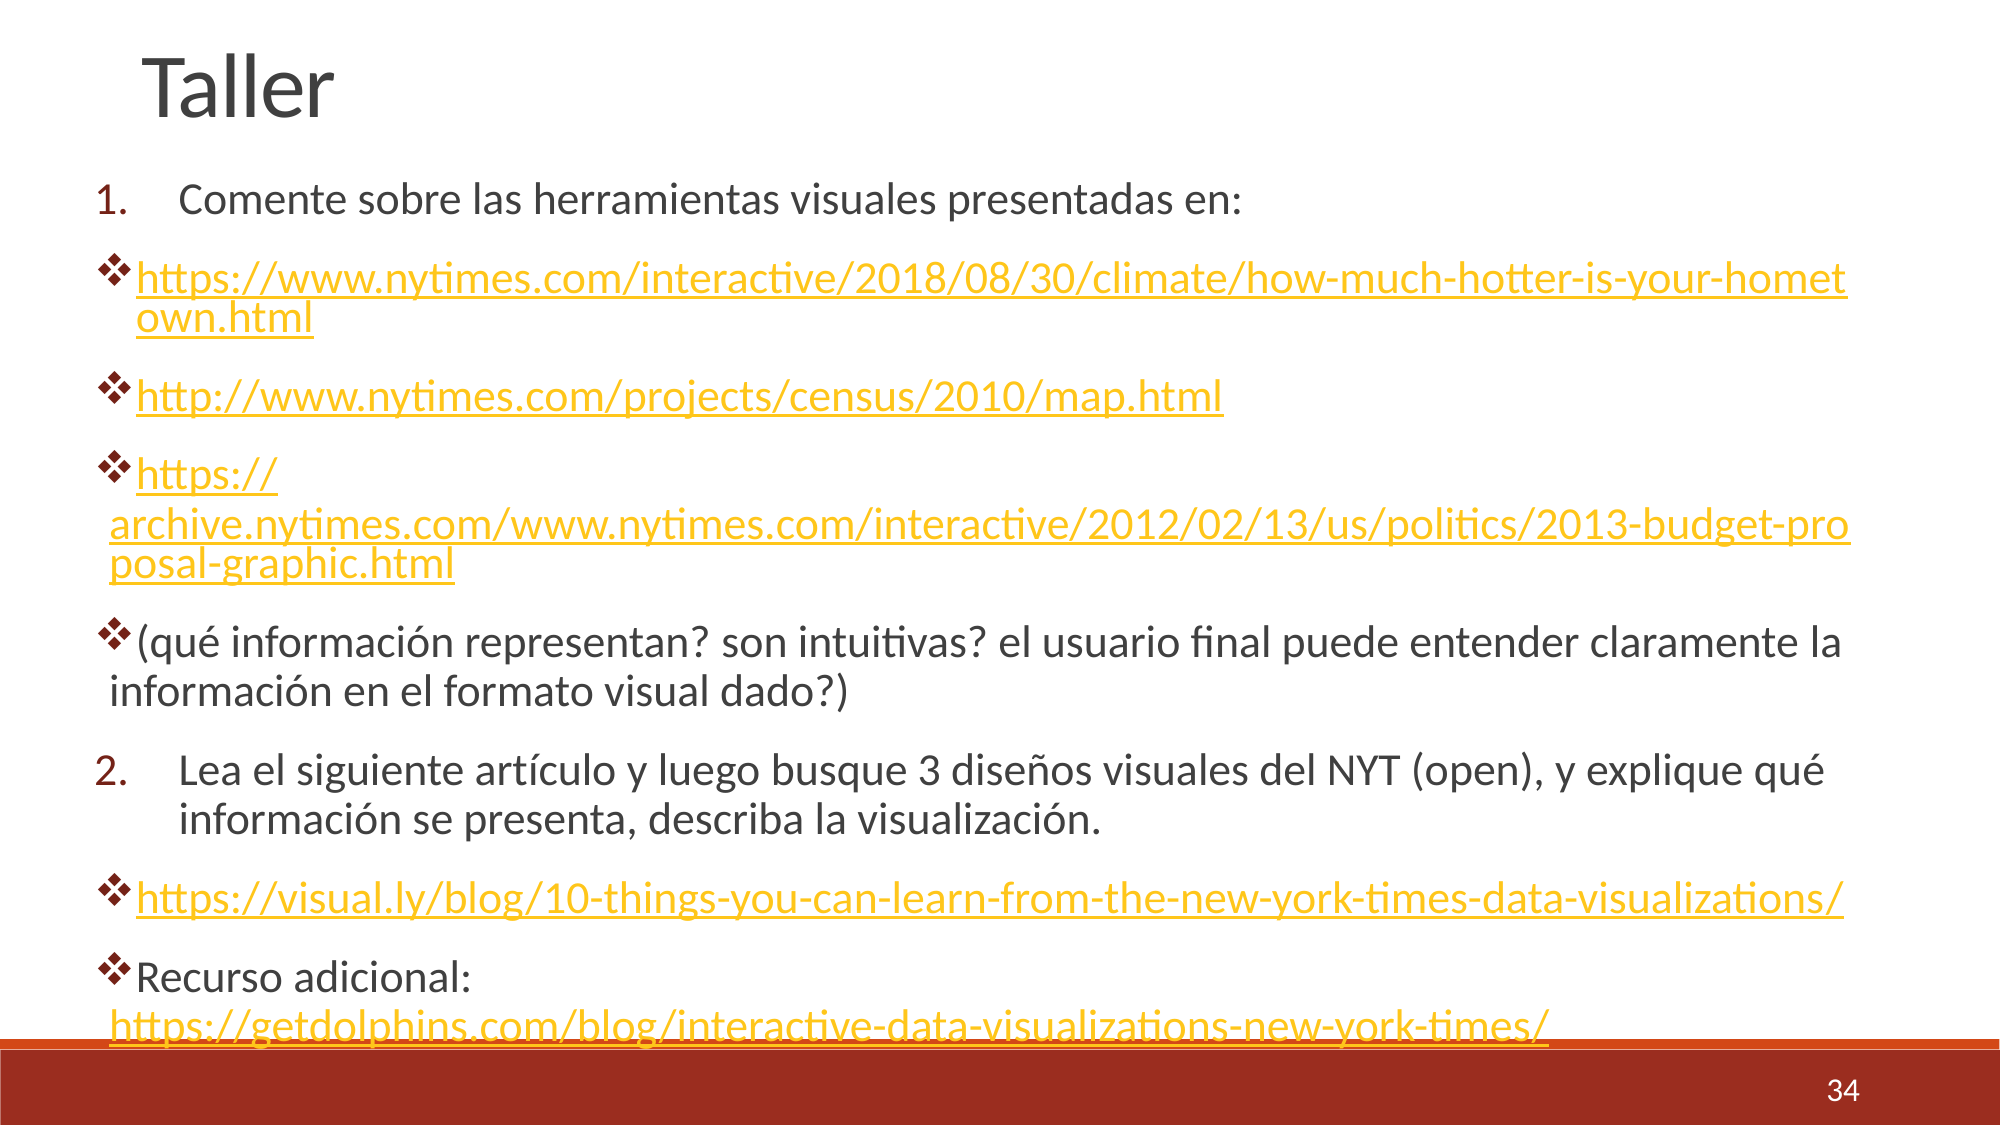

Taller
Comente sobre las herramientas visuales presentadas en:
https://www.nytimes.com/interactive/2018/08/30/climate/how-much-hotter-is-your-hometown.html
http://www.nytimes.com/projects/census/2010/map.html
https://archive.nytimes.com/www.nytimes.com/interactive/2012/02/13/us/politics/2013-budget-proposal-graphic.html
(qué información representan? son intuitivas? el usuario final puede entender claramente la información en el formato visual dado?)
Lea el siguiente artículo y luego busque 3 diseños visuales del NYT (open), y explique qué información se presenta, describa la visualización.
https://visual.ly/blog/10-things-you-can-learn-from-the-new-york-times-data-visualizations/
Recurso adicional: https://getdolphins.com/blog/interactive-data-visualizations-new-york-times/

34